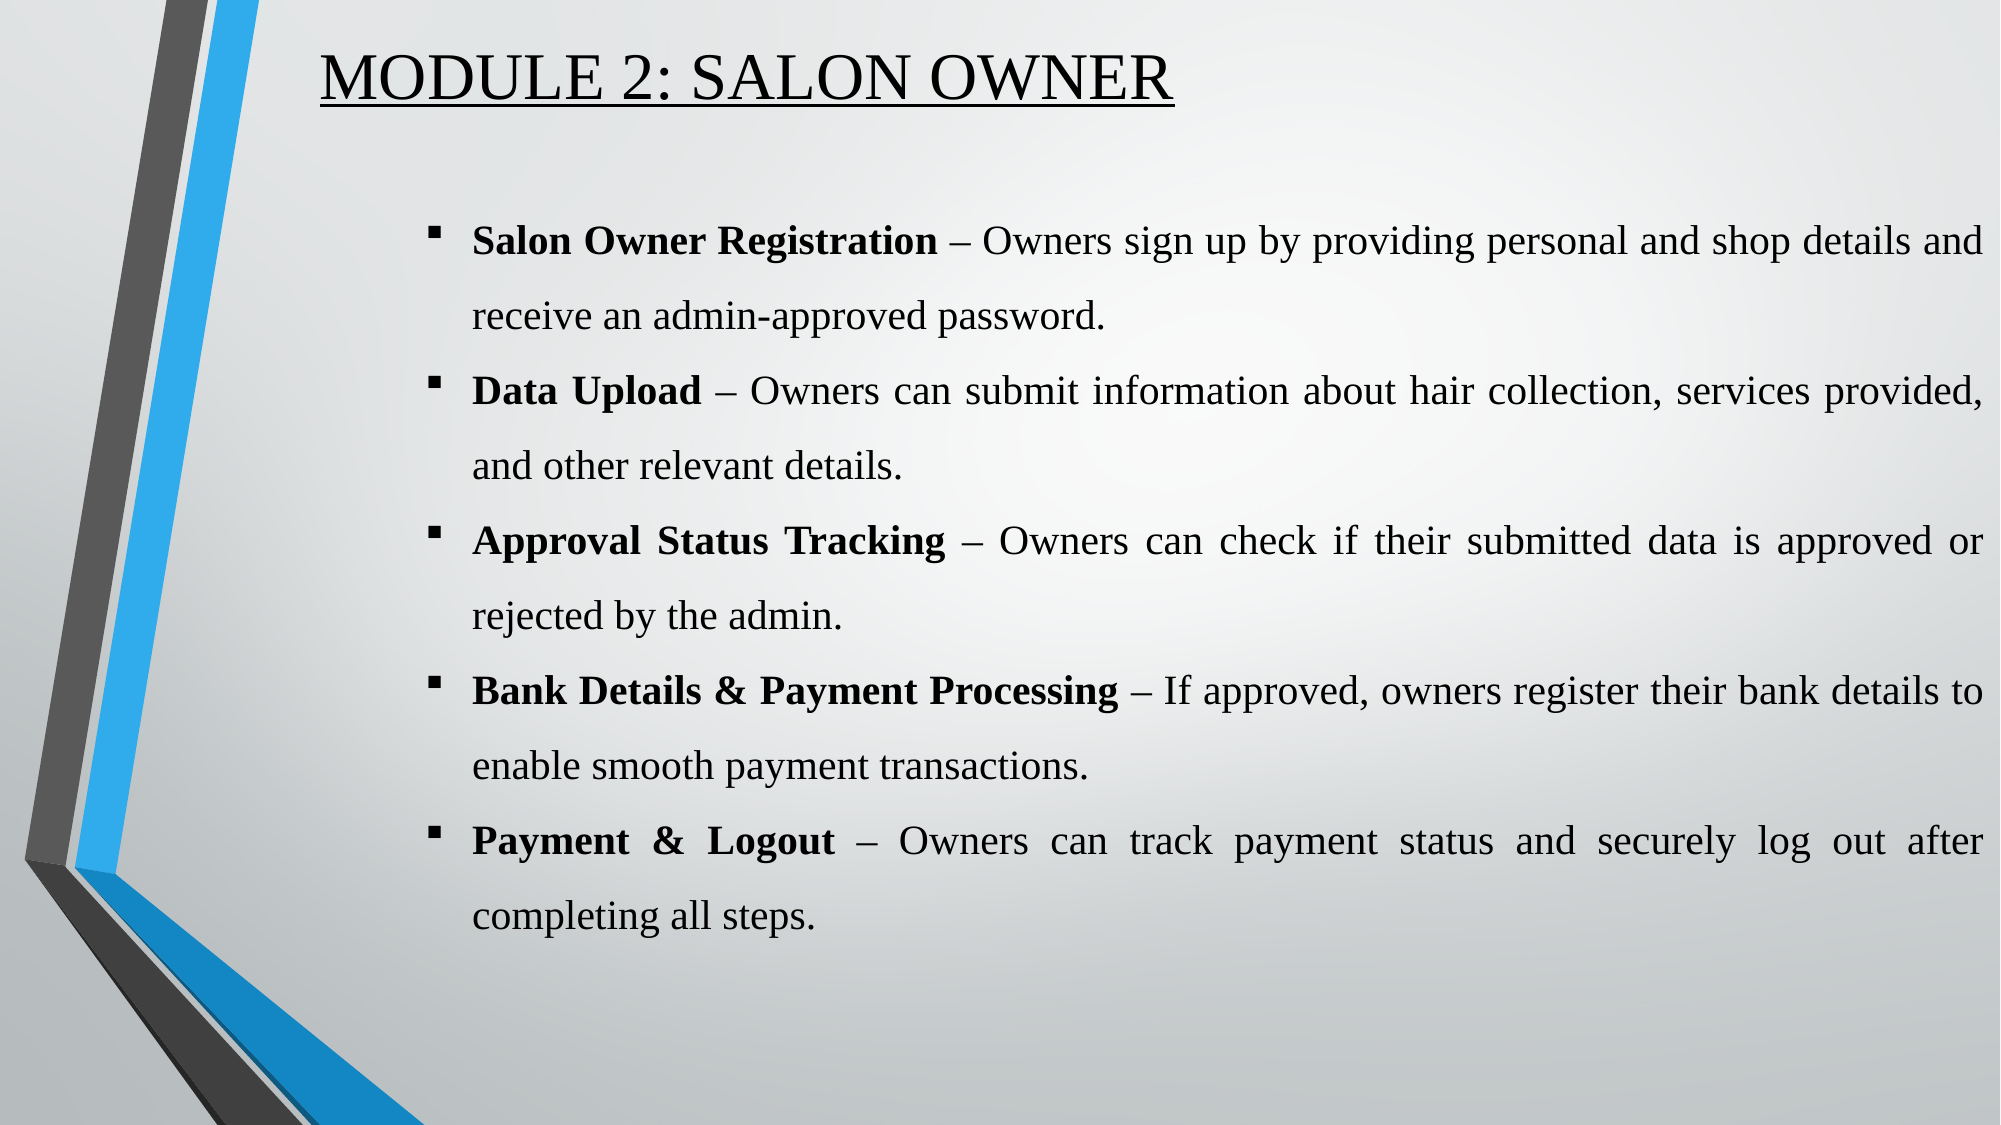

MODULE 2: SALON OWNER
Salon Owner Registration – Owners sign up by providing personal and shop details and receive an admin-approved password.
Data Upload – Owners can submit information about hair collection, services provided, and other relevant details.
Approval Status Tracking – Owners can check if their submitted data is approved or rejected by the admin.
Bank Details & Payment Processing – If approved, owners register their bank details to enable smooth payment transactions.
Payment & Logout – Owners can track payment status and securely log out after completing all steps.